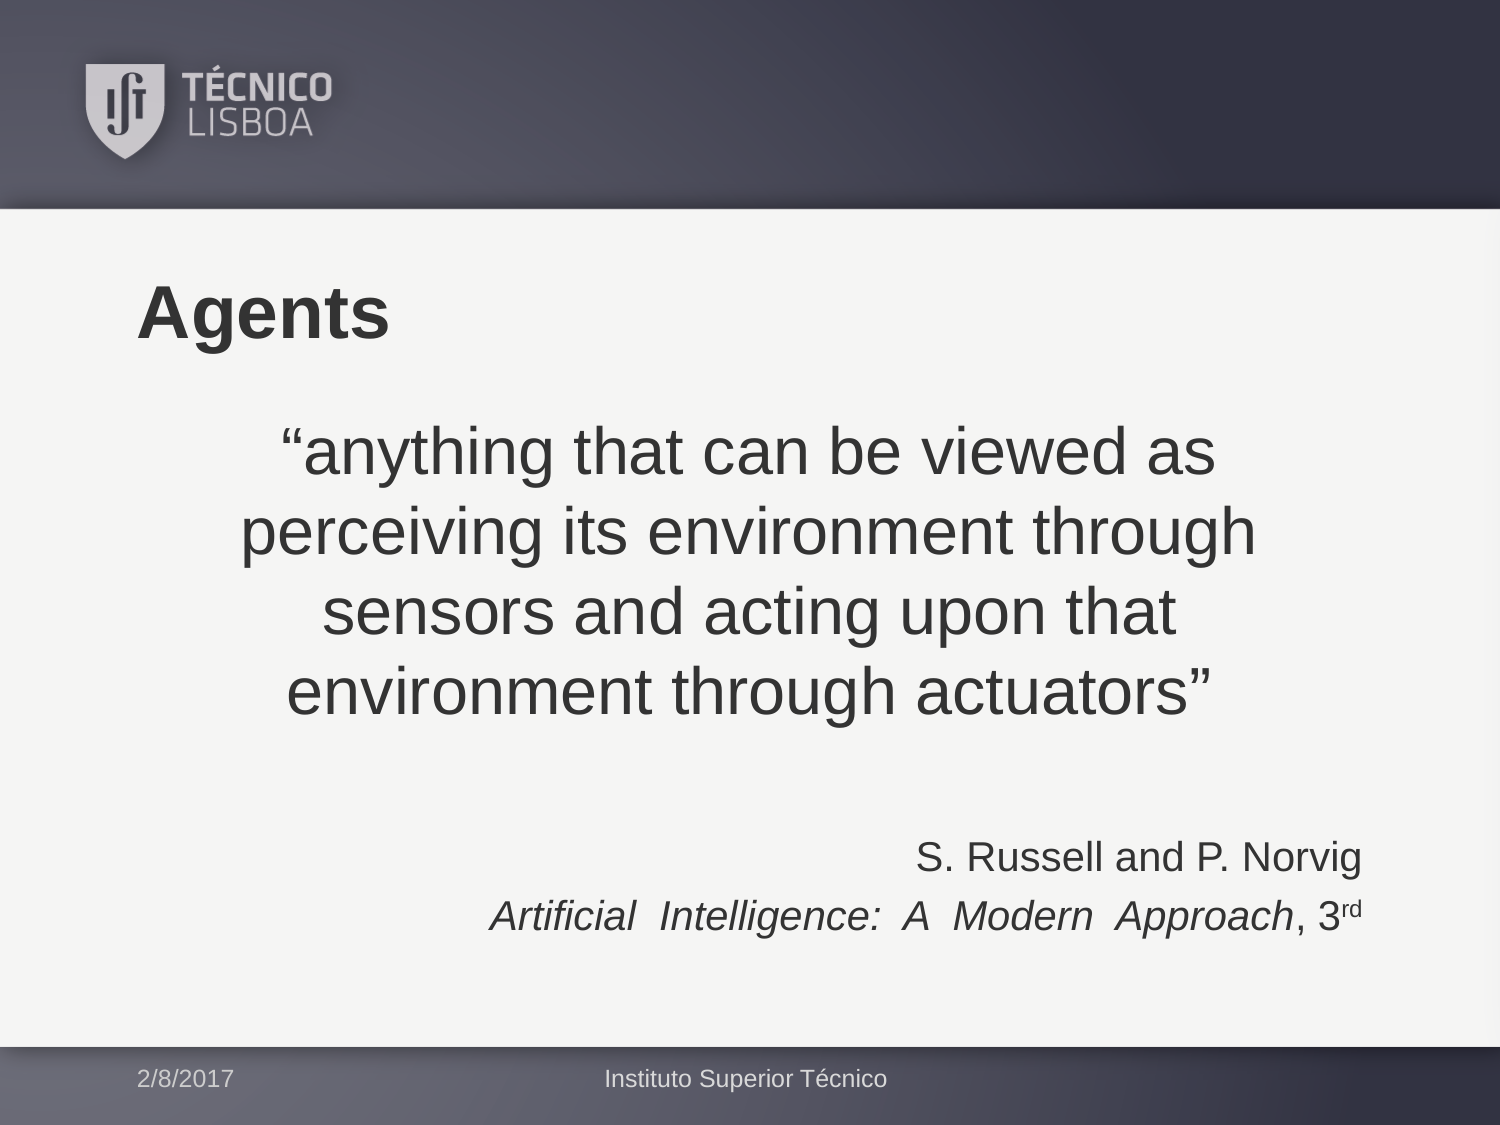

# Agents
“anything that can be viewed as perceiving its environment through sensors and acting upon that environment through actuators”

S. Russell and P. Norvig
Artificial  Intelligence:  A  Modern  Approach, 3rd

2/8/2017
Instituto Superior Técnico